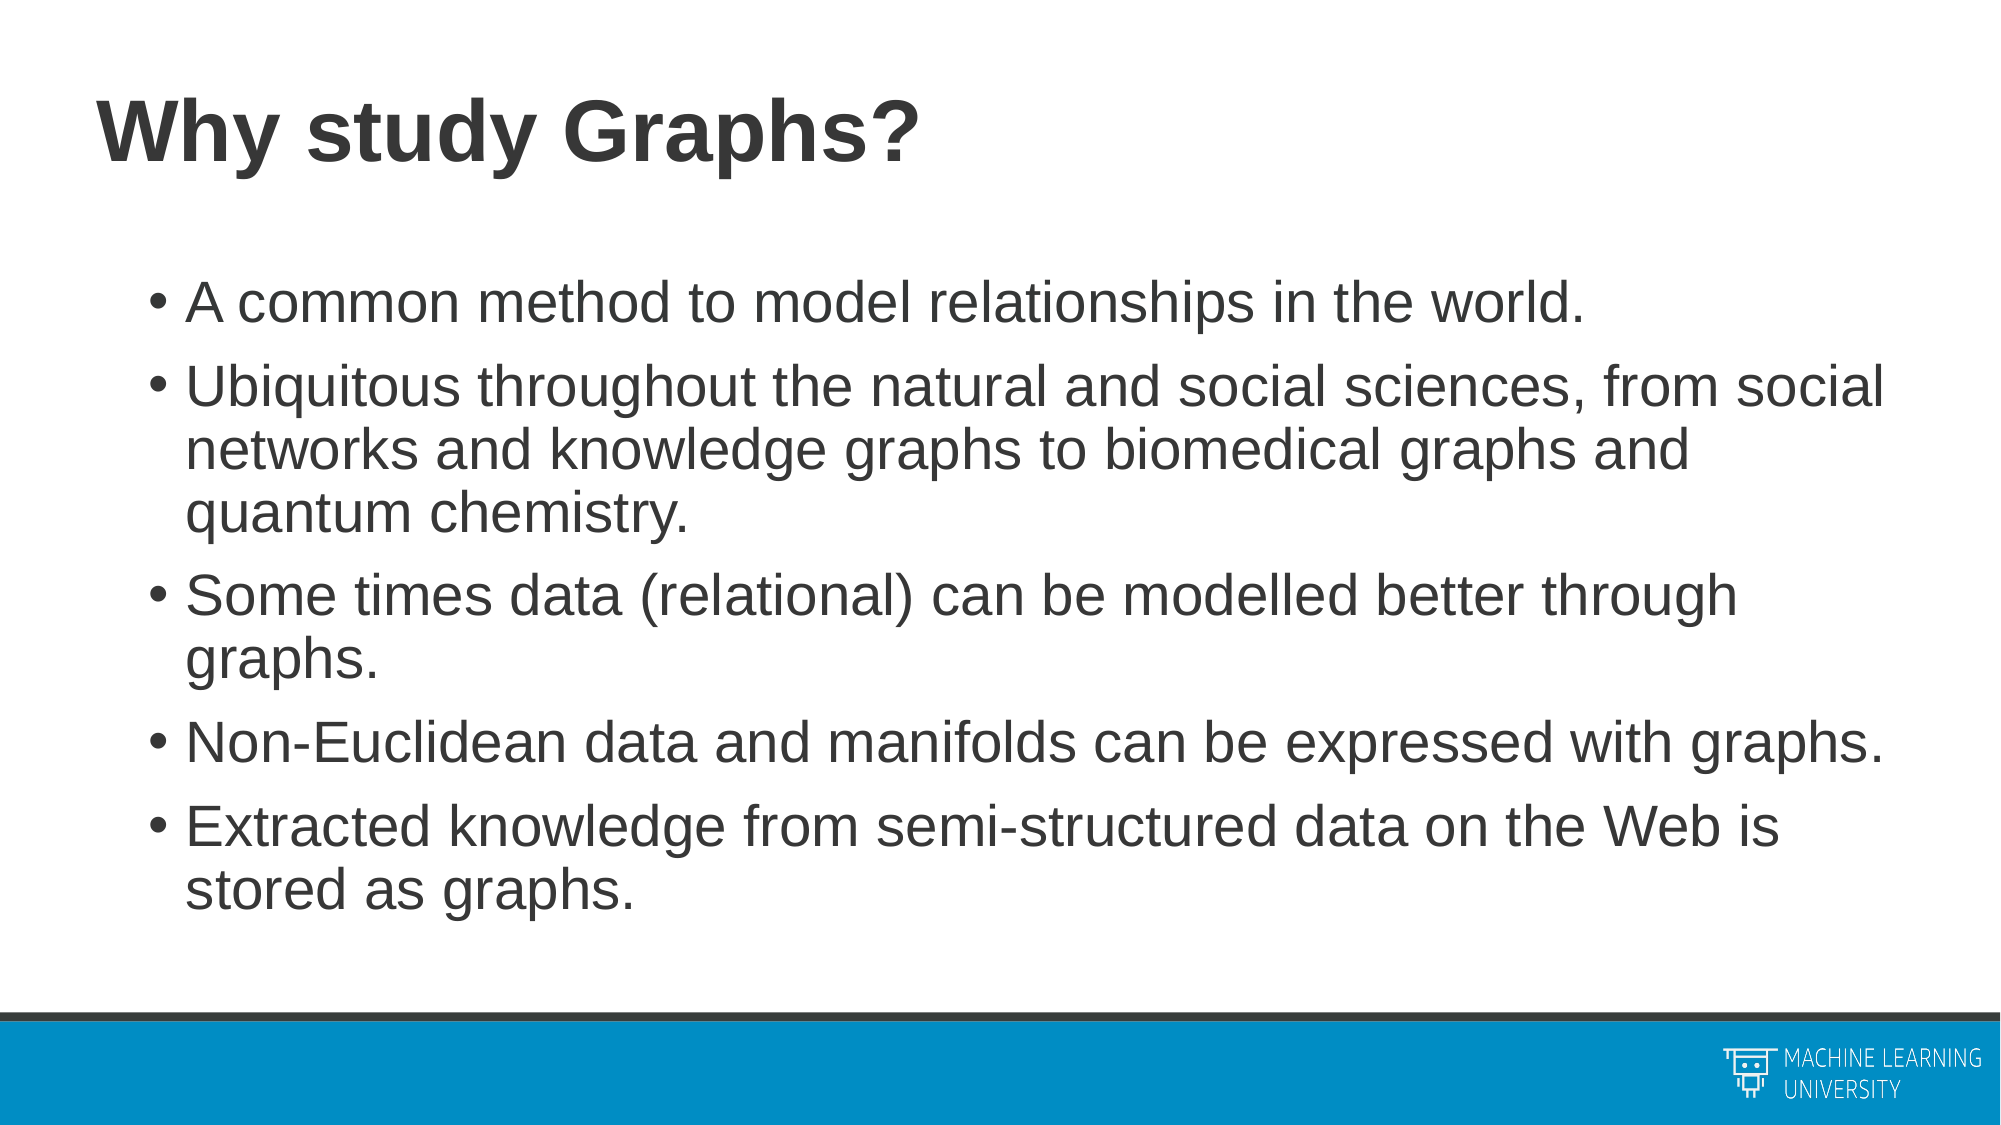

# Why study Graphs?
A common method to model relationships in the world.
Ubiquitous throughout the natural and social sciences, from social networks and knowledge graphs to biomedical graphs and quantum chemistry.
Some times data (relational) can be modelled better through graphs.
Non-Euclidean data and manifolds can be expressed with graphs.
Extracted knowledge from semi-structured data on the Web is stored as graphs.
DATA
PROCESSING